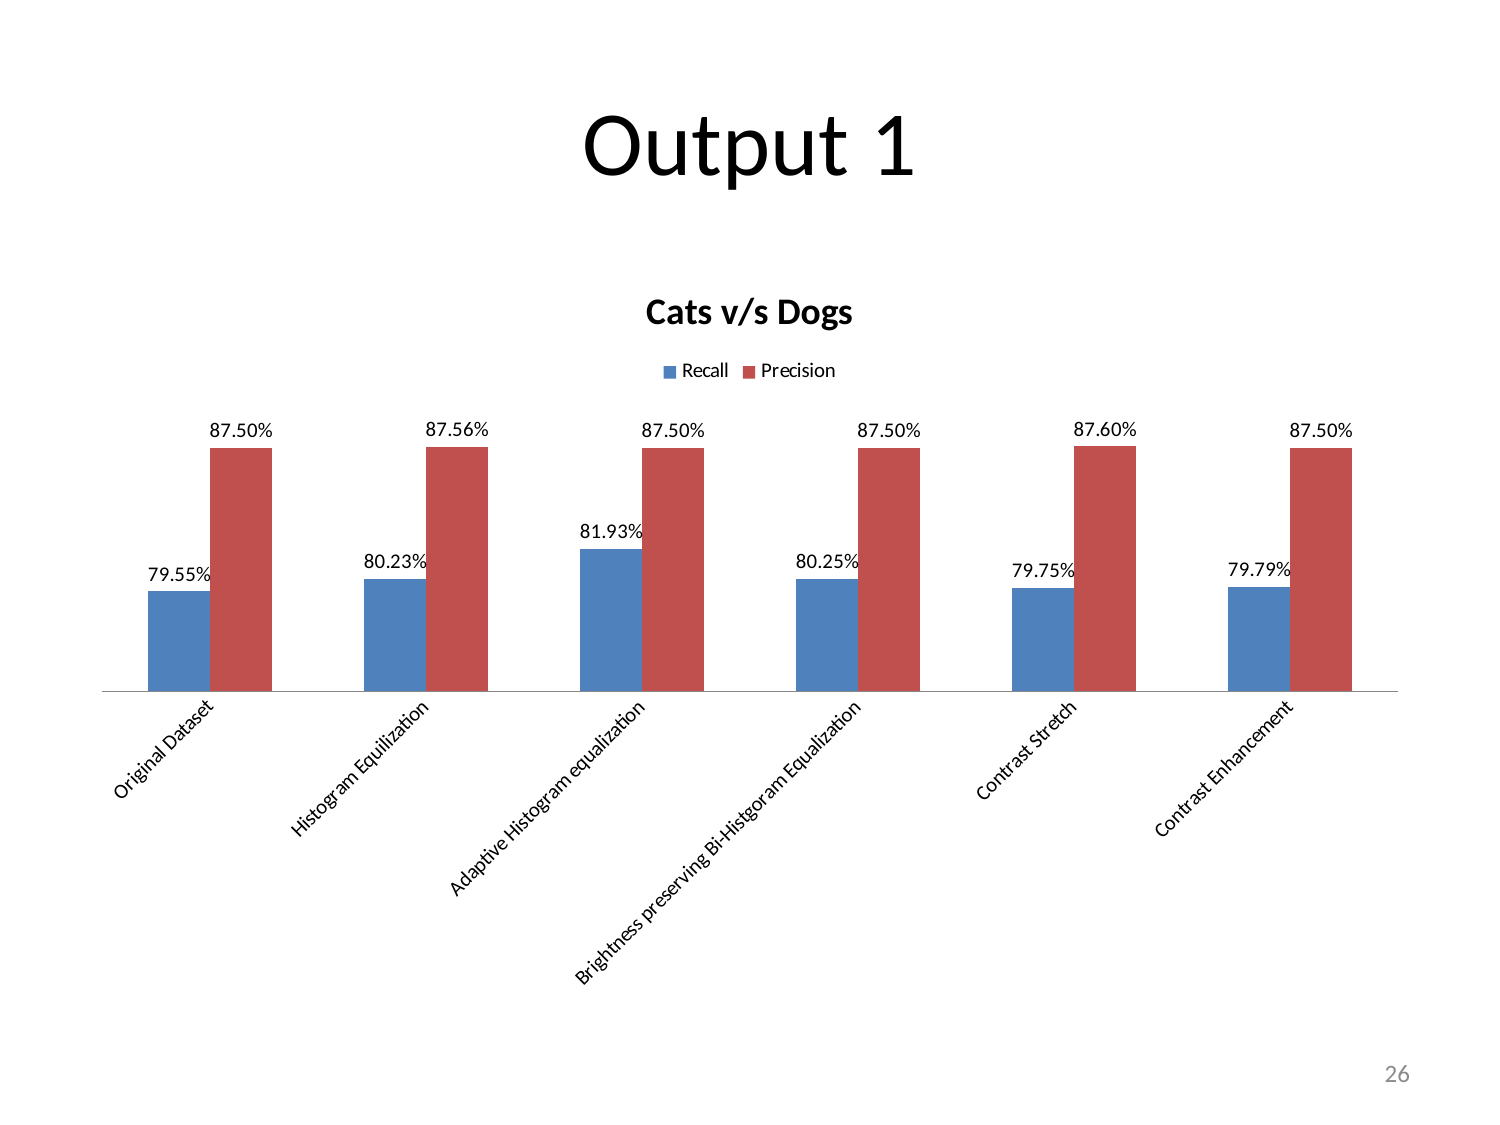

# Output 1

### Chart: Cats v/s Dogs

| Category | Recall | Precision |
|---|---|---|
| Original Dataset | 0.79545 | 0.8750000000000001 |
| Histogram Equilization | 0.80232 | 0.8756000000000002 |
| Adaptive Histogram equalization | 0.81927 | 0.8750000000000001 |
| Brightness preserving Bi-Histgoram Equalization | 0.8024599999999998 | 0.8750000000000001 |
| Contrast Stretch | 0.7974599999999998 | 0.8760000000000001 |
| Contrast Enhancement | 0.7979 | 0.8750000000000001 |
26